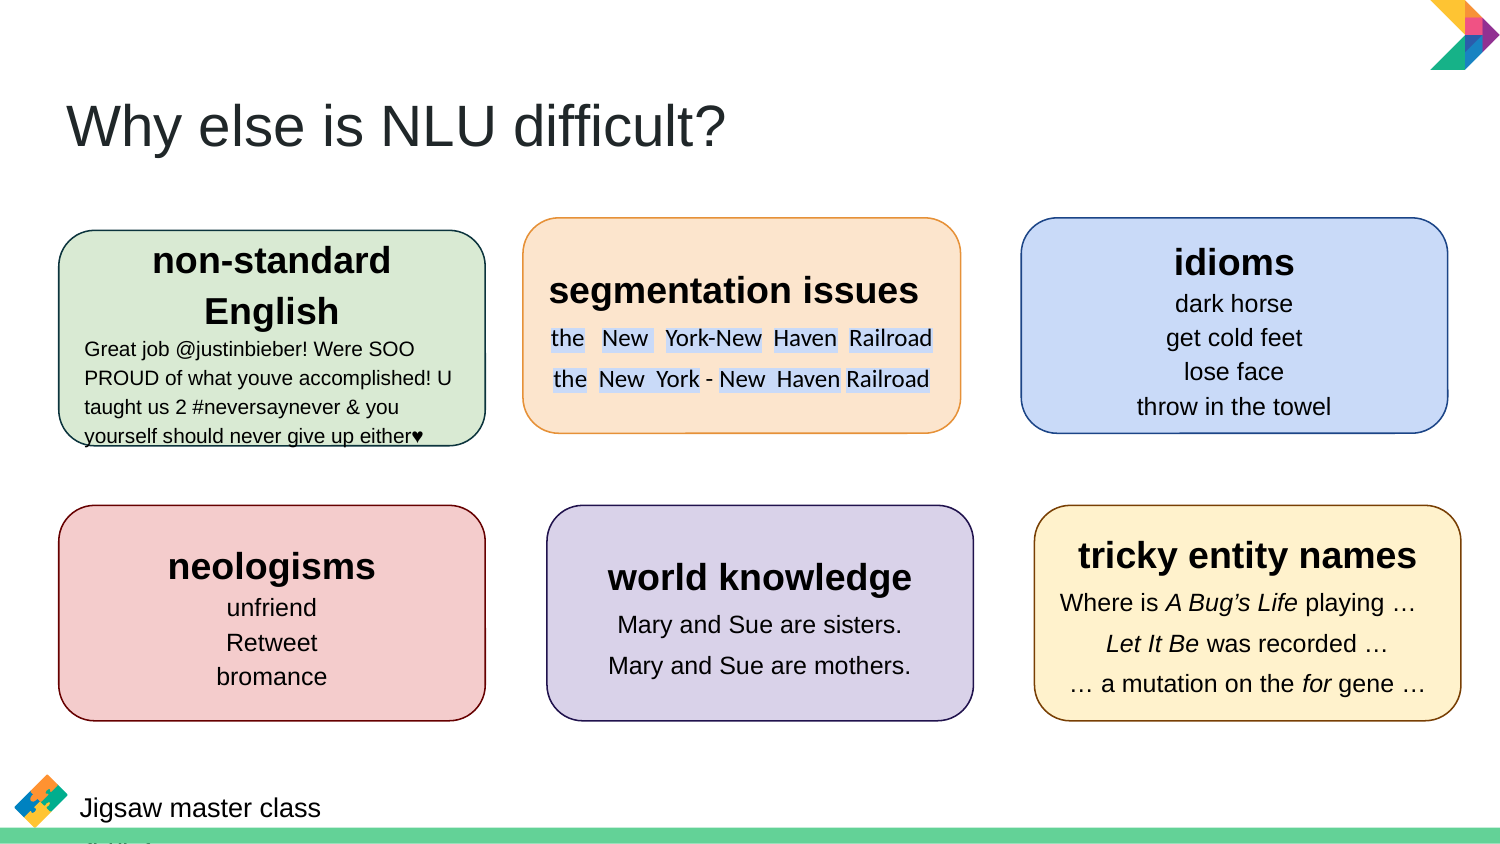

# Why else is NLU difficult?
segmentation issues
the   New   York-New  Haven  Railroad
the  New  York - New  Haven Railroad
idioms
dark horse
get cold feet
lose face
throw in the towel
non-standard English
Great job @justinbieber! Were SOO PROUD of what youve accomplished! U taught us 2 #neversaynever & you yourself should never give up either♥
neologisms
unfriend
Retweet
bromance
world knowledge
Mary and Sue are sisters.
Mary and Sue are mothers.

tricky entity names
Where is A Bug’s Life playing …
Let It Be was recorded …
… a mutation on the for gene …